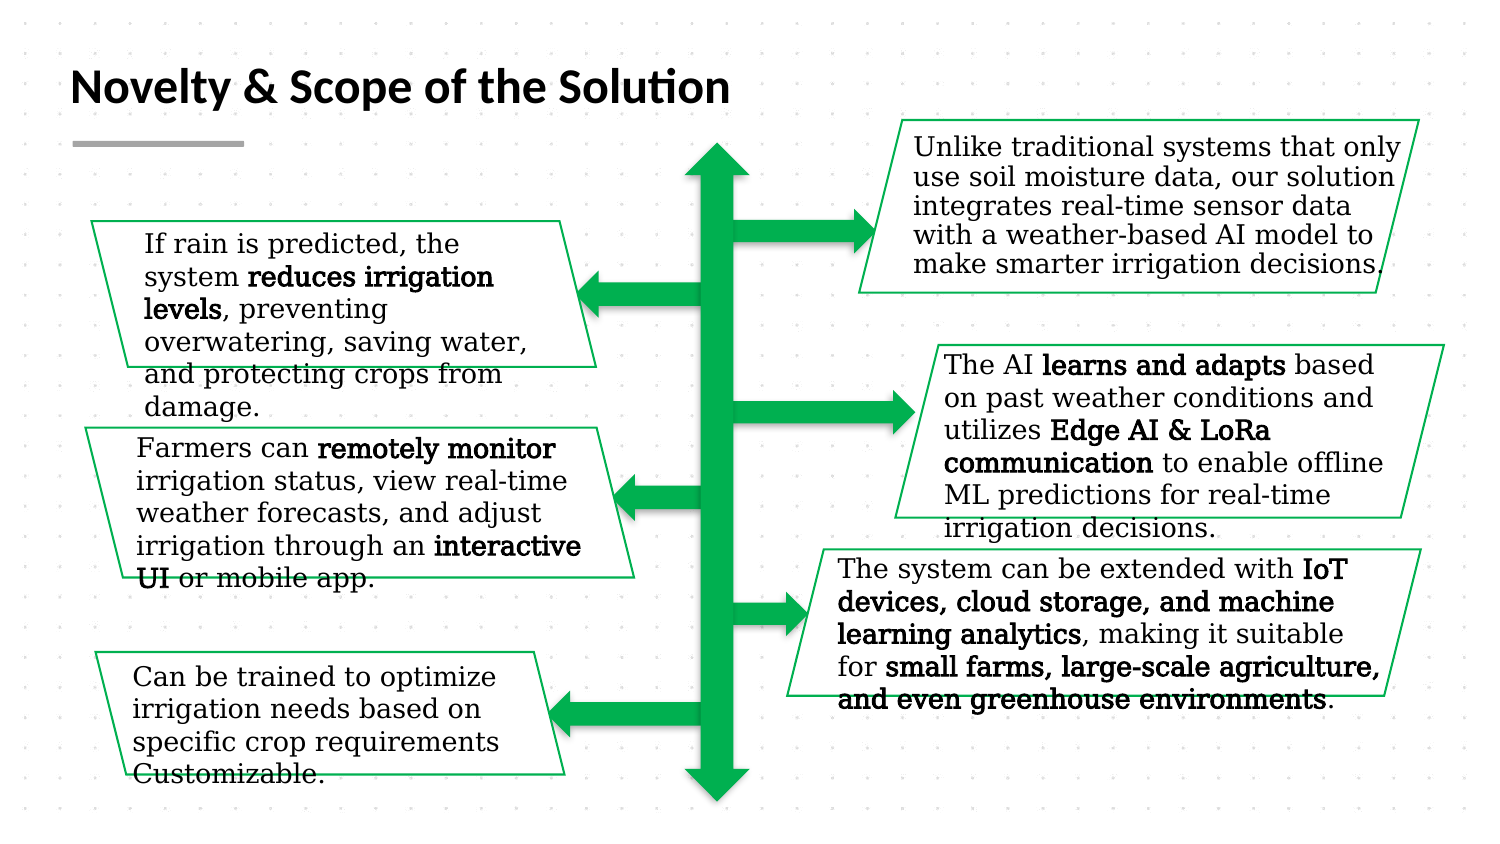

Novelty & Scope of the Solution

# Unlike traditional systems that only use soil moisture data, our solution integrates real-time sensor data with a weather-based AI model to make smarter irrigation decisions.

If rain is predicted, the system reduces irrigation levels, preventing overwatering, saving water, and protecting crops from damage.

The AI learns and adapts based on past weather conditions and utilizes Edge AI & LoRa communication to enable offline ML predictions for real-time irrigation decisions.

Farmers can remotely monitor irrigation status, view real-time weather forecasts, and adjust irrigation through an interactive UI or mobile app.

The system can be extended with IoT devices, cloud storage, and machine learning analytics, making it suitable for small farms, large-scale agriculture, and even greenhouse environments.

Can be trained to optimize irrigation needs based on specific crop requirements Customizable.